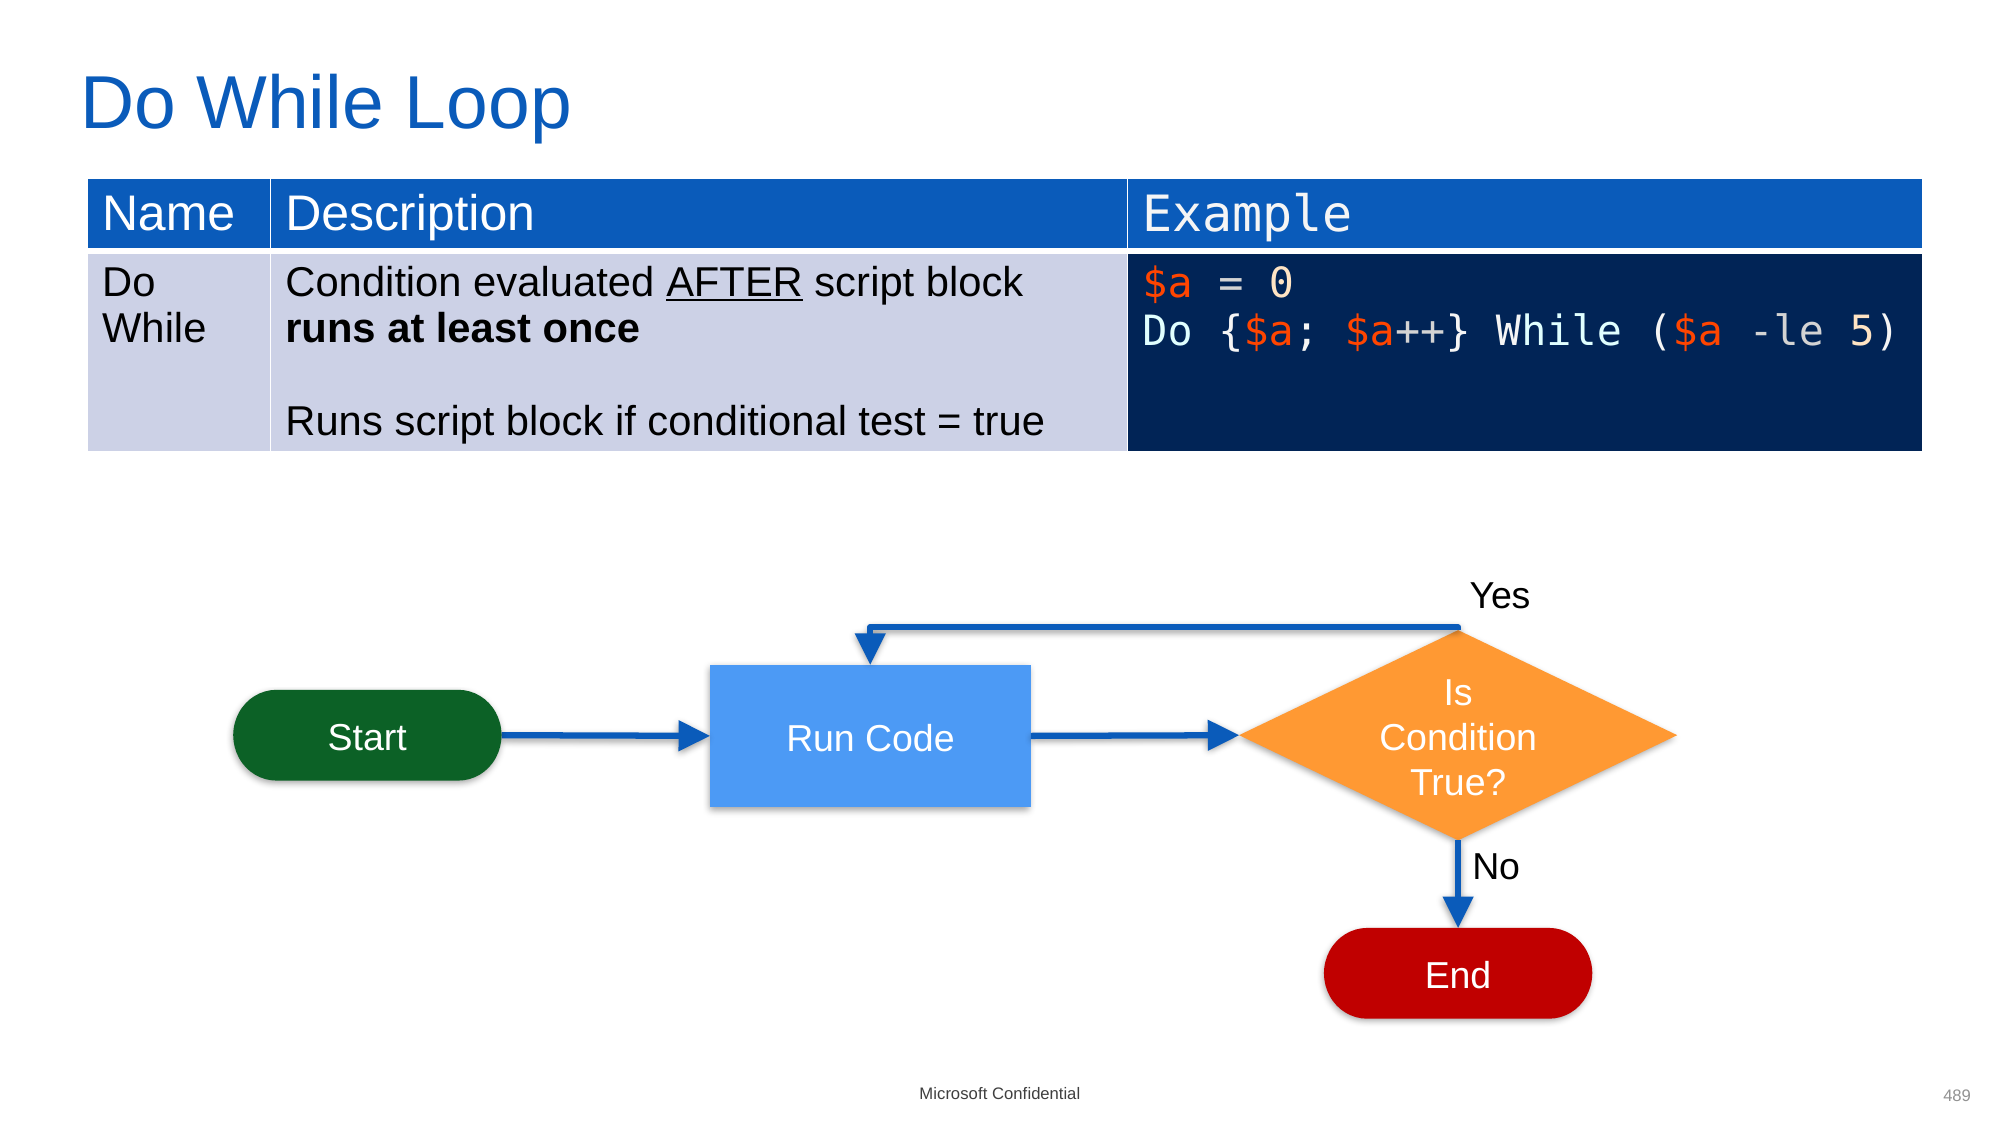

# Do While Loop
| Name | Description | Example |
| --- | --- | --- |
| Do While | Condition evaluated AFTER script block runs at least once Runs script block if conditional test = true | $a = 0 Do {$a; $a++} While ($a -le 5) |
Yes
Is Condition True?
Run Code
Start
No
End
489